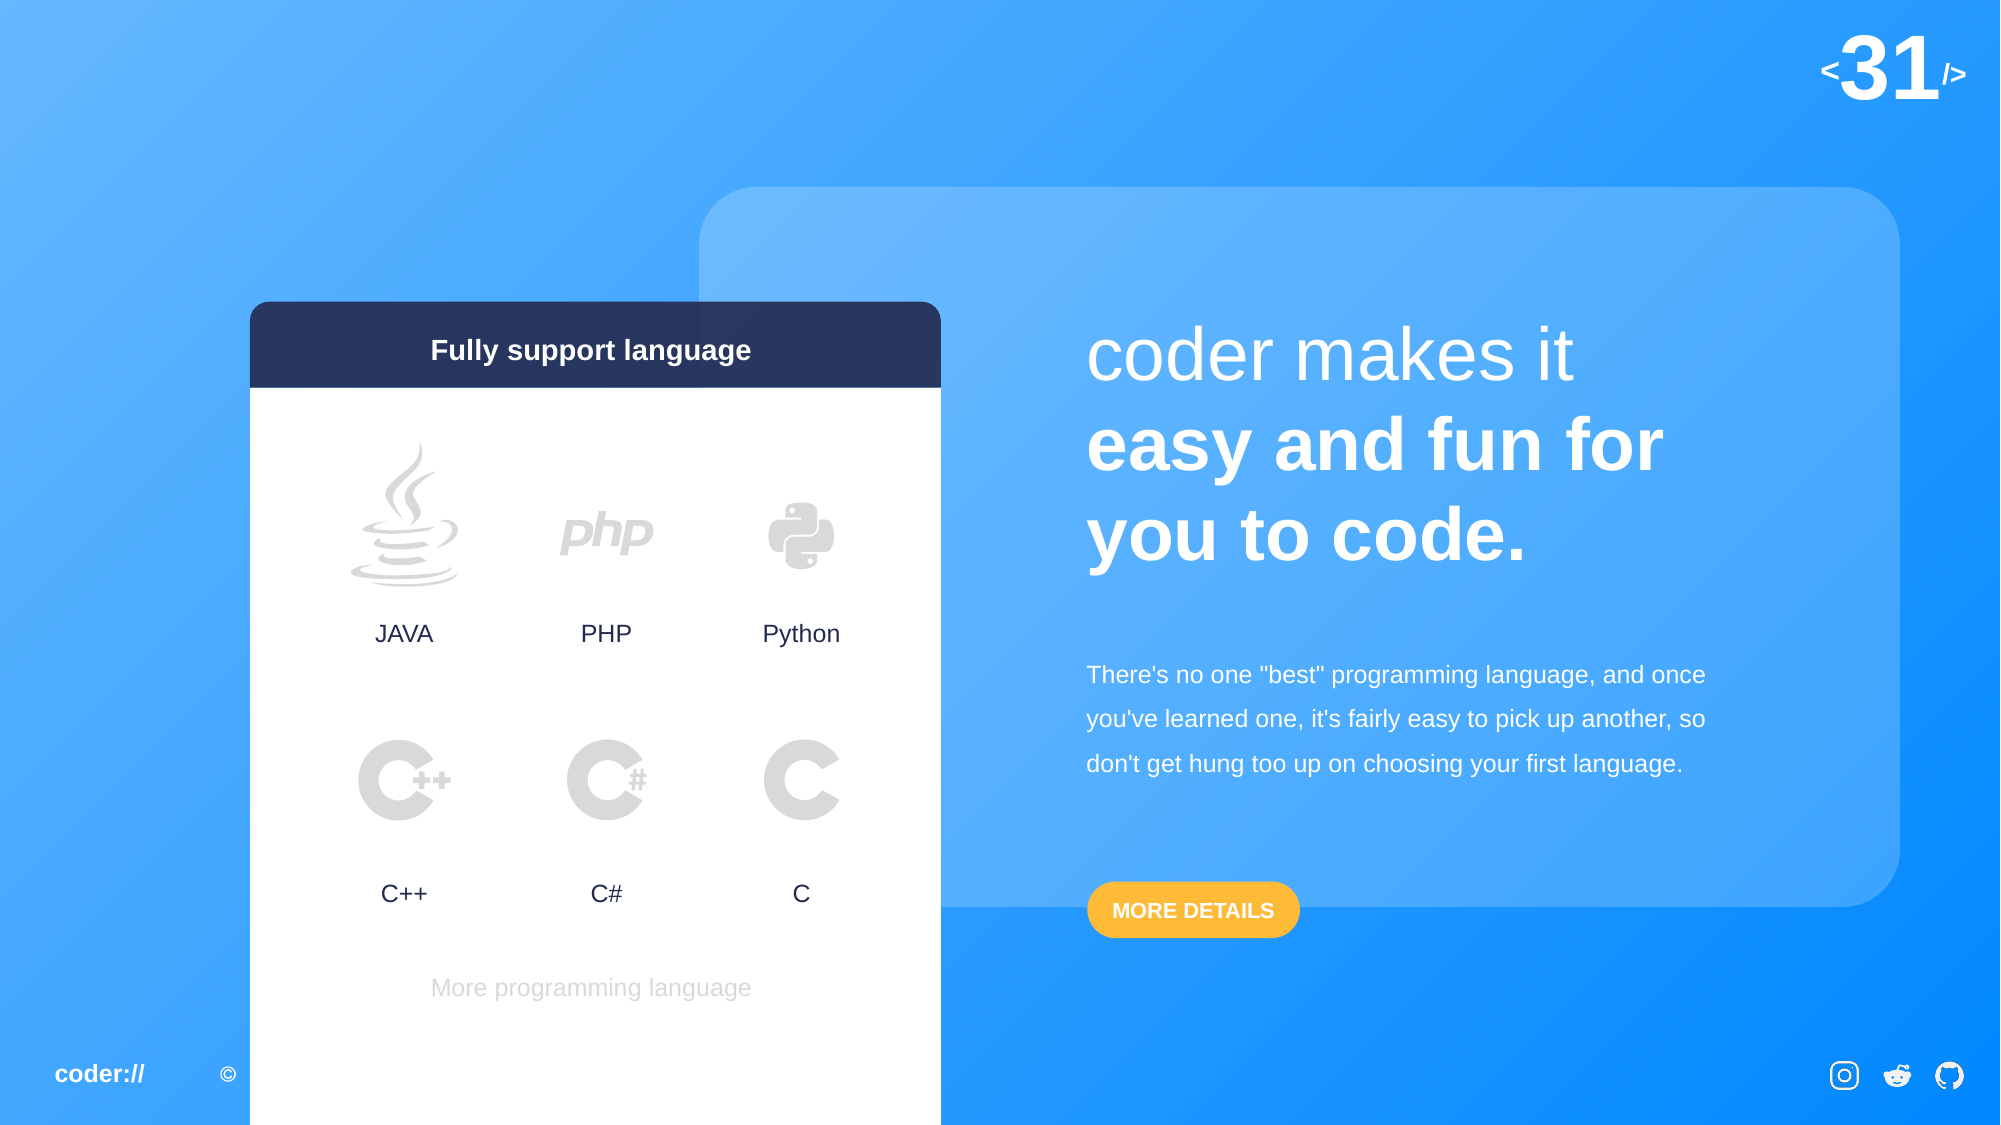

coder makes it easy and fun for you to code.
Fully support language

JAVA

Python

PHP
There's no one "best" programming language, and once you've learned one, it's fairly easy to pick up another, so don't get hung too up on choosing your first language.

C#

C

C++
MORE DETAILS
More programming language